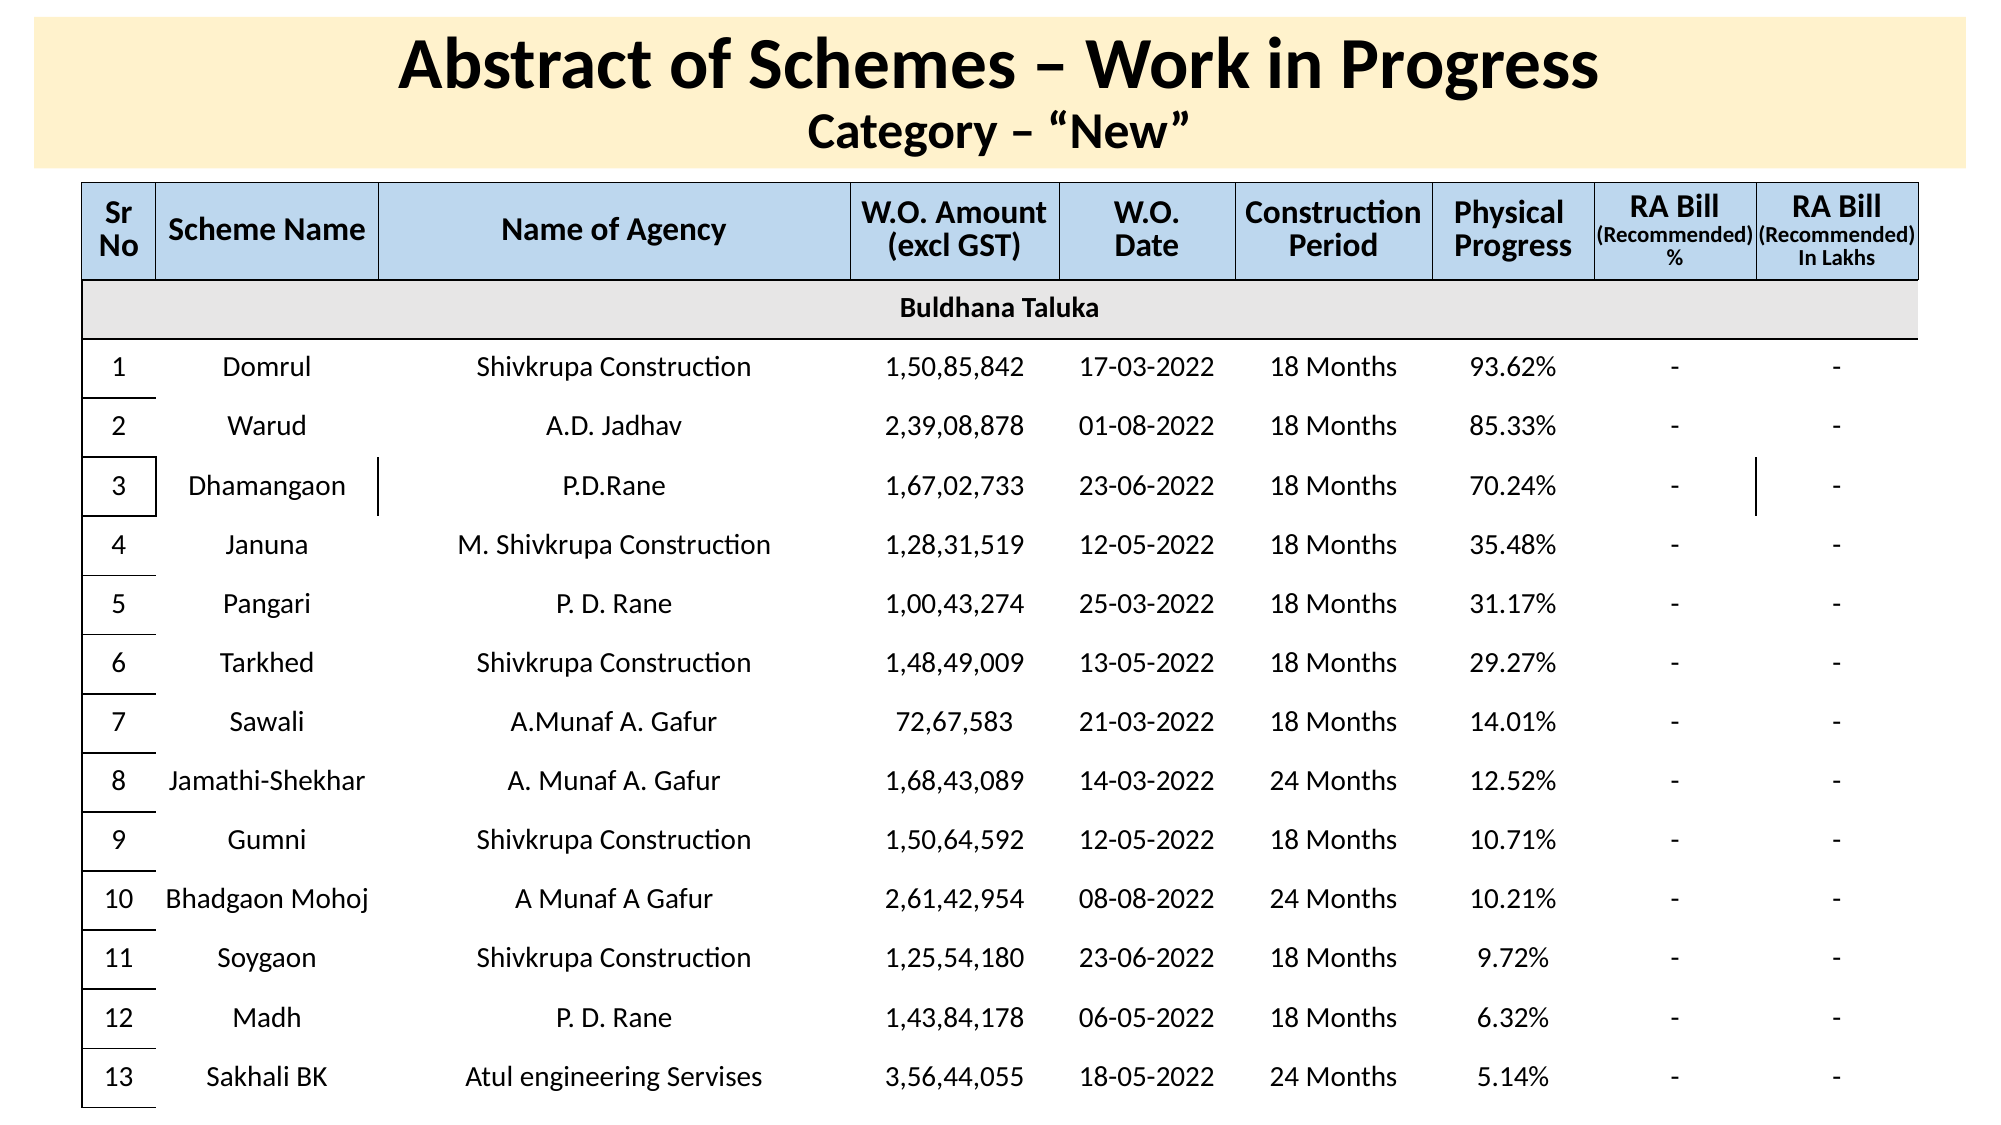

# Abstract of Schemes – Work in Progress Category – “New”
| Sr No | Scheme Name | Name of Agency | W.O. Amount (excl GST) | W.O. Date | Construction Period | Physical Progress | RA Bill (Recommended) % | RA Bill (Recommended) In Lakhs |
| --- | --- | --- | --- | --- | --- | --- | --- | --- |
| Buldhana Taluka | Buldhana Taluka |  |  |  |  |  |  |  |
| --- | --- | --- | --- | --- | --- | --- | --- | --- |
| 1 | Domrul | Shivkrupa Construction | 1,50,85,842 | 17-03-2022 | 18 Months | 93.62% | - | - |
| 2 | Warud | A.D. Jadhav | 2,39,08,878 | 01-08-2022 | 18 Months | 85.33% | - | - |
| 3 | Dhamangaon | P.D.Rane | 1,67,02,733 | 23-06-2022 | 18 Months | 70.24% | - | - |
| 4 | Januna | M. Shivkrupa Construction | 1,28,31,519 | 12-05-2022 | 18 Months | 35.48% | - | - |
| 5 | Pangari | P. D. Rane | 1,00,43,274 | 25-03-2022 | 18 Months | 31.17% | - | - |
| 6 | Tarkhed | Shivkrupa Construction | 1,48,49,009 | 13-05-2022 | 18 Months | 29.27% | - | - |
| 7 | Sawali | A.Munaf A. Gafur | 72,67,583 | 21-03-2022 | 18 Months | 14.01% | - | - |
| 8 | Jamathi-Shekhar | A. Munaf A. Gafur | 1,68,43,089 | 14-03-2022 | 24 Months | 12.52% | - | - |
| 9 | Gumni | Shivkrupa Construction | 1,50,64,592 | 12-05-2022 | 18 Months | 10.71% | - | - |
| 10 | Bhadgaon Mohoj | A Munaf A Gafur | 2,61,42,954 | 08-08-2022 | 24 Months | 10.21% | - | - |
| 11 | Soygaon | Shivkrupa Construction | 1,25,54,180 | 23-06-2022 | 18 Months | 9.72% | - | - |
| 12 | Madh | P. D. Rane | 1,43,84,178 | 06-05-2022 | 18 Months | 6.32% | - | - |
| 13 | Sakhali BK | Atul engineering Servises | 3,56,44,055 | 18-05-2022 | 24 Months | 5.14% | - | - |